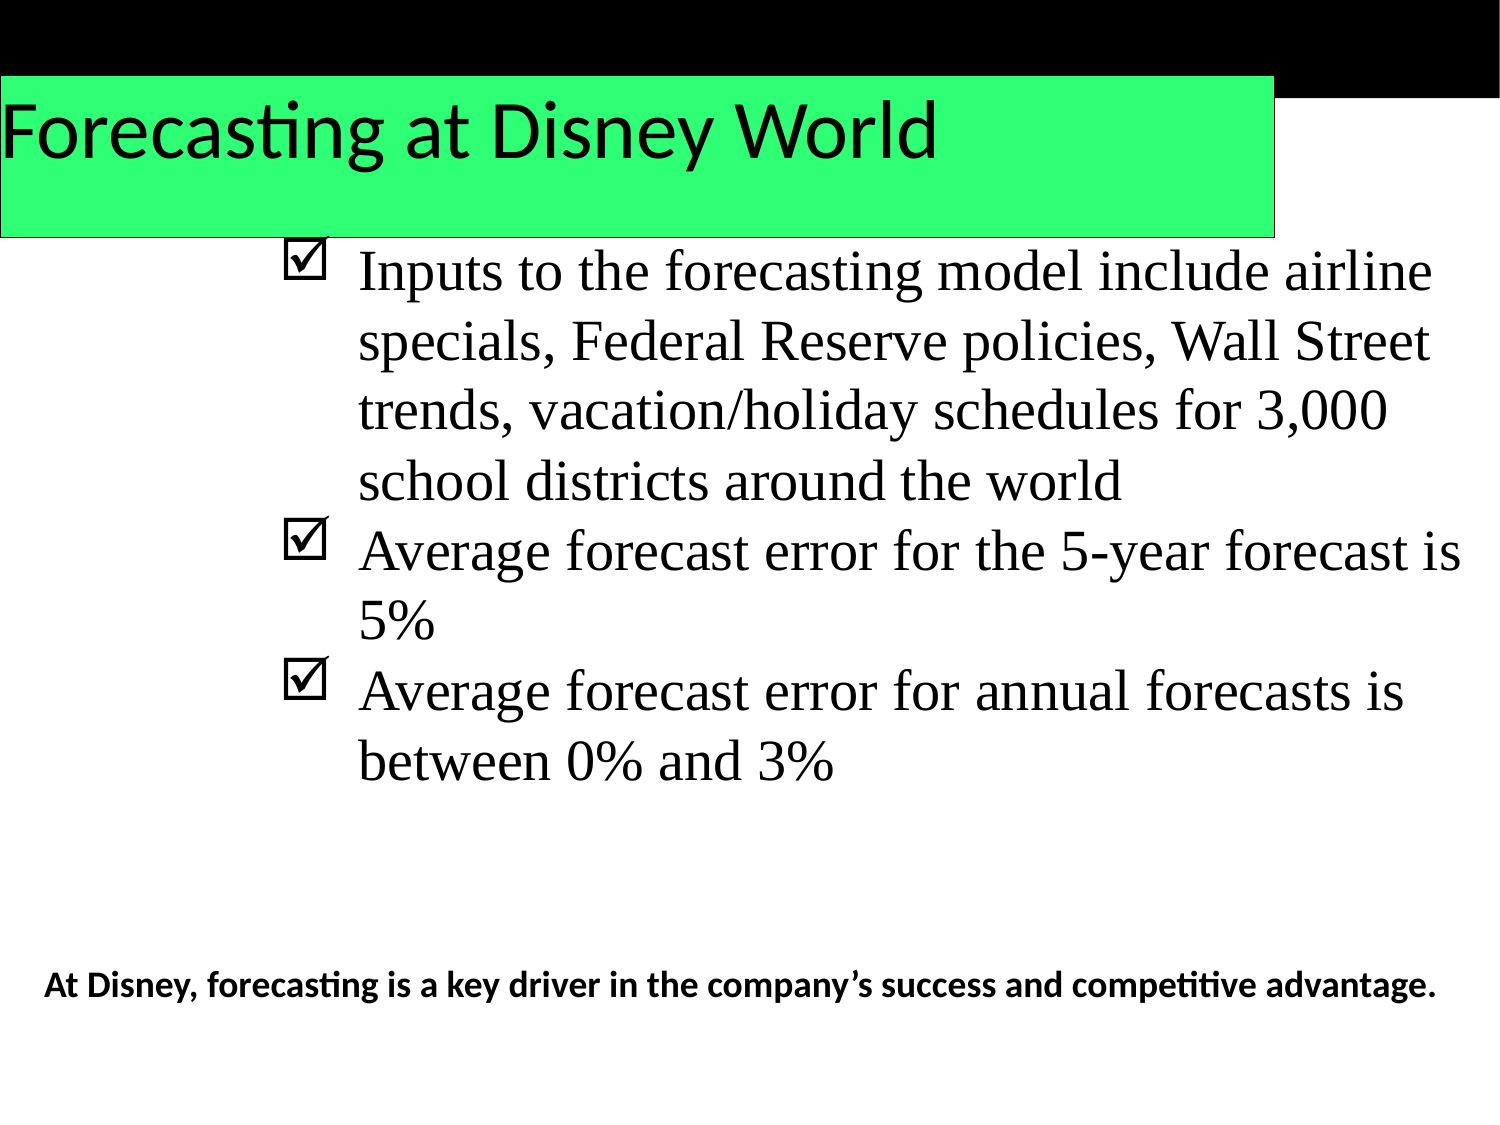

Forecasting at Disney World
Inputs to the forecasting model include airline specials, Federal Reserve policies, Wall Street trends, vacation/holiday schedules for 3,000 school districts around the world
Average forecast error for the 5-year forecast is 5%
Average forecast error for annual forecasts is between 0% and 3%
At Disney, forecasting is a key driver in the company’s success and competitive advantage.